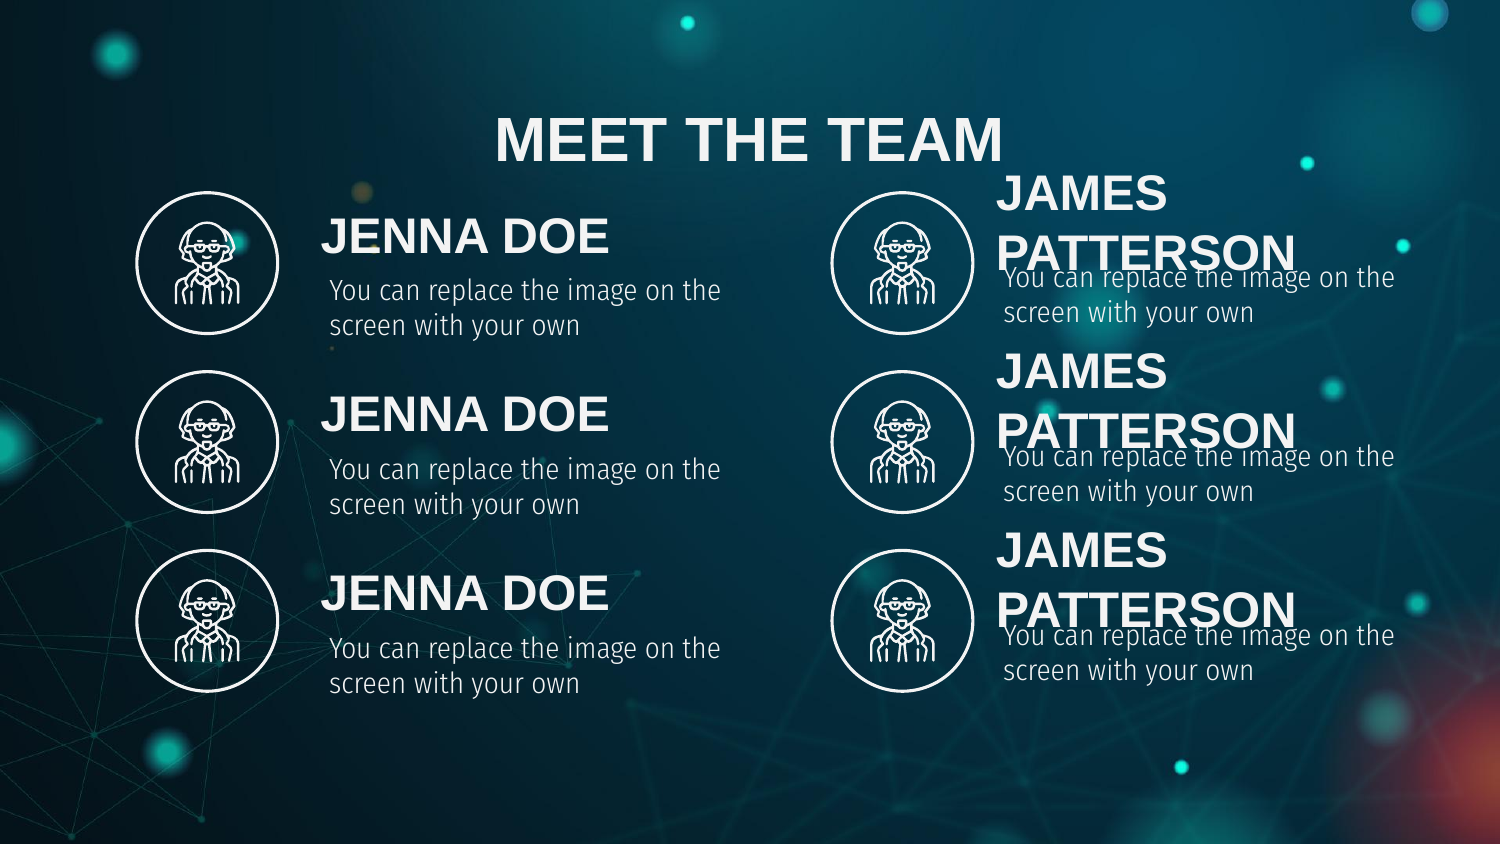

# MEET THE TEAM
JAMES PATTERSON

JENNA DOE

You can replace the image on the screen with your own
You can replace the image on the screen with your own
JAMES PATTERSON

JENNA DOE

You can replace the image on the screen with your own
You can replace the image on the screen with your own
JAMES PATTERSON

JENNA DOE

You can replace the image on the screen with your own
You can replace the image on the screen with your own